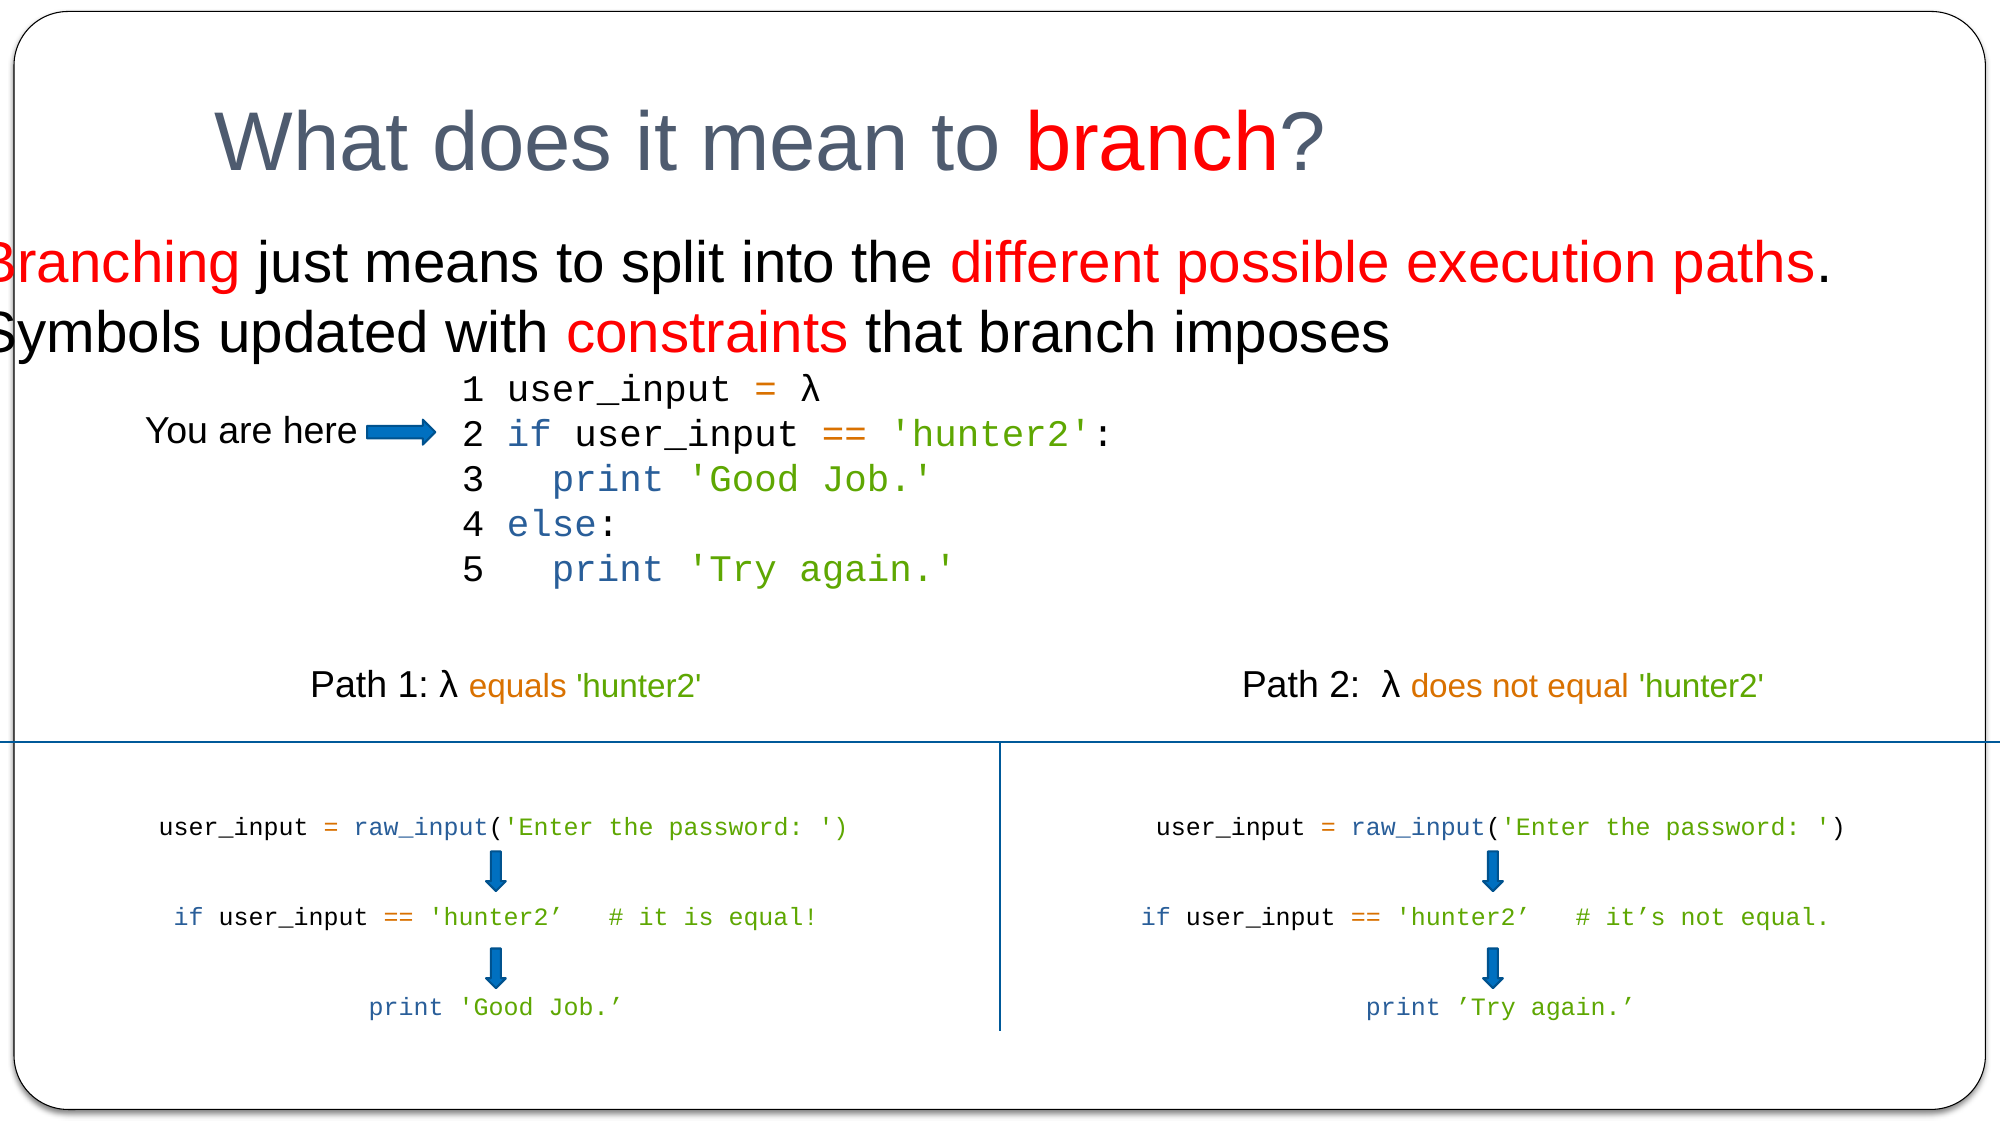

# What does it mean to branch?
Branching just means to split into the different possible execution paths.
Symbols updated with constraints that branch imposes
1 user_input = λ
2 if user_input == 'hunter2':
3   print 'Good Job.'
4 else:
5   print 'Try again.'
You are here

Path 1: λ equals 'hunter2'
Path 2:  λ does not equal 'hunter2'
   user_input = raw_input('Enter the password: ')

    if user_input == 'hunter2’   # it is equal!

                 print 'Good Job.’
   user_input = raw_input('Enter the password: ')

  if user_input == 'hunter2’   # it’s not equal.

                 print ’Try again.’